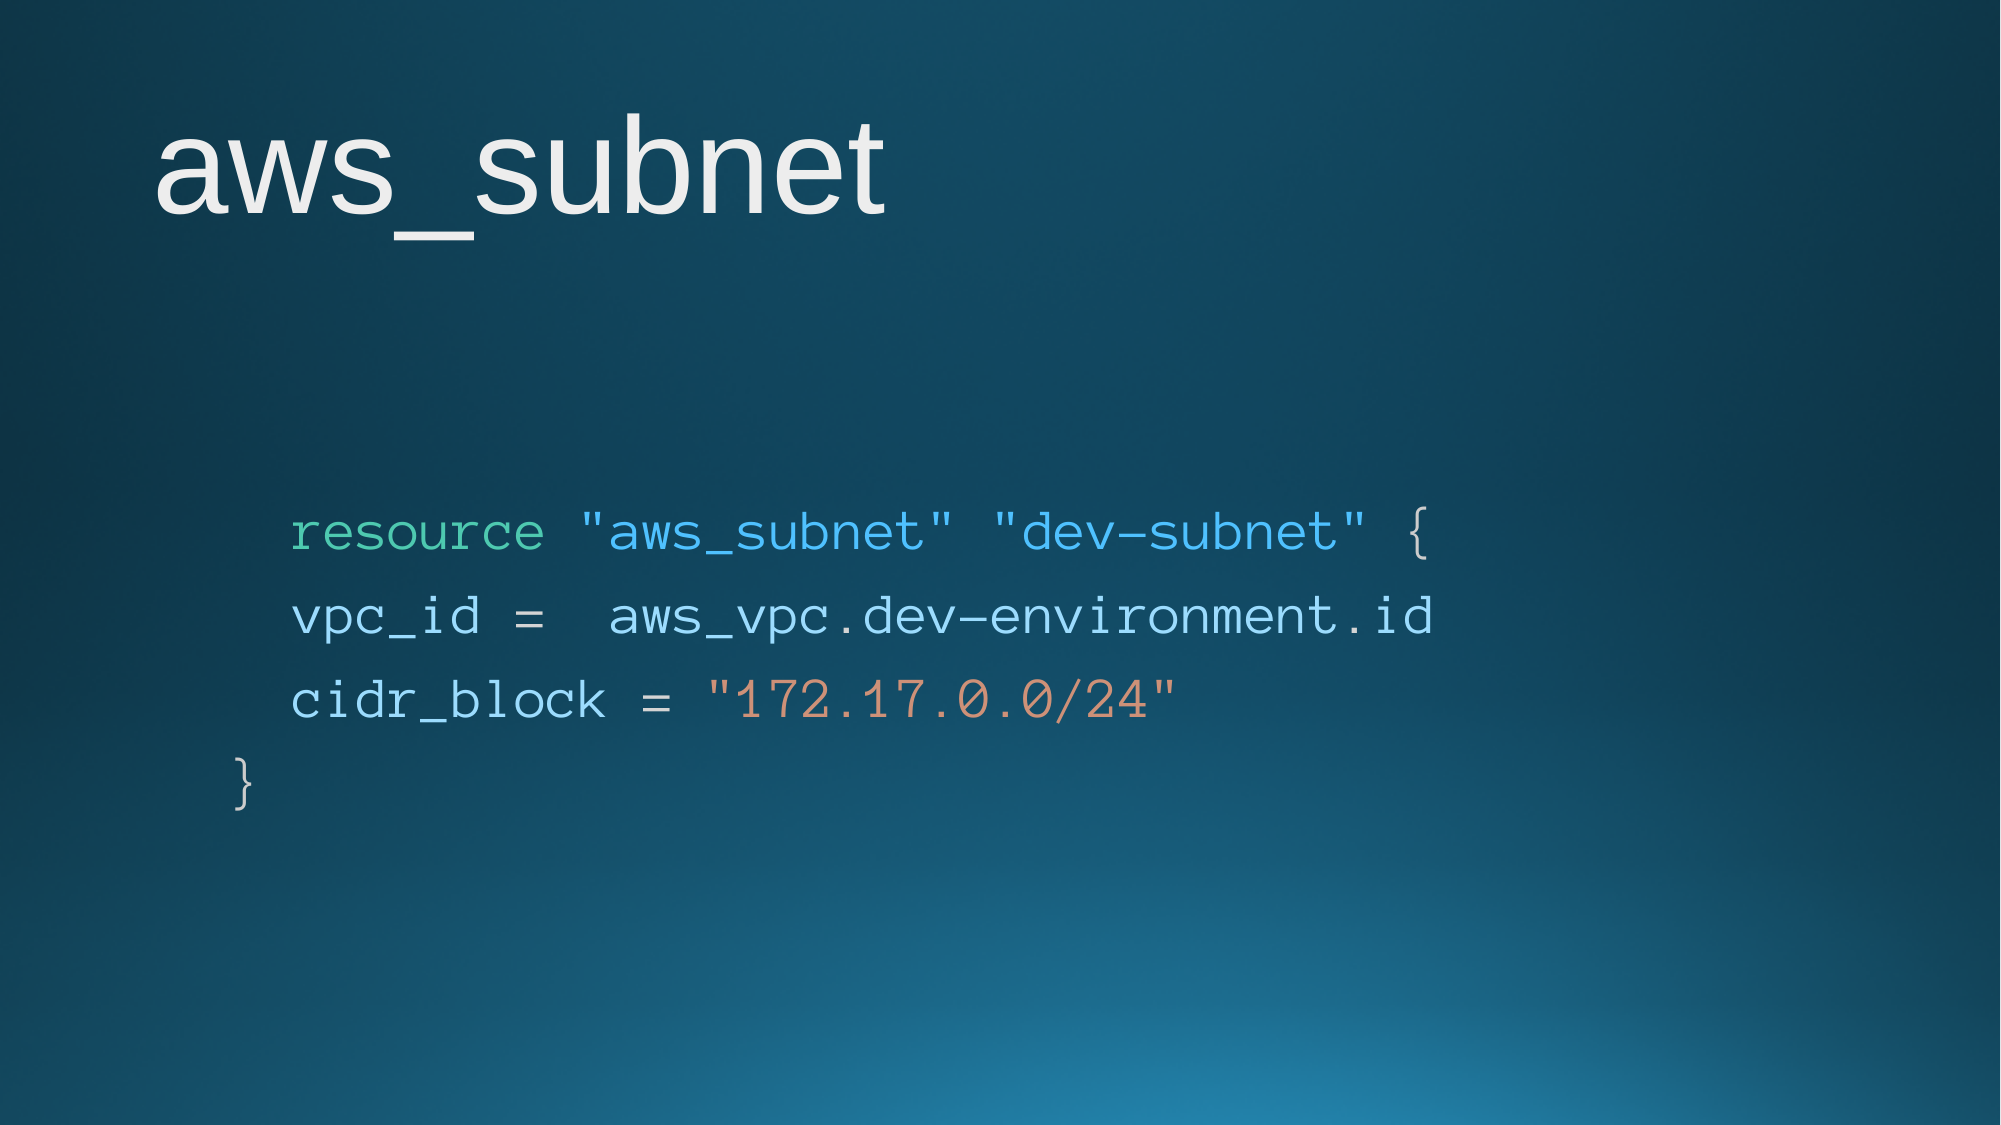

# aws_subnet
   resource "aws_subnet" "dev-subnet" {
   vpc_id =  aws_vpc.dev-environment.id
   cidr_block = "172.17.0.0/24"
 }